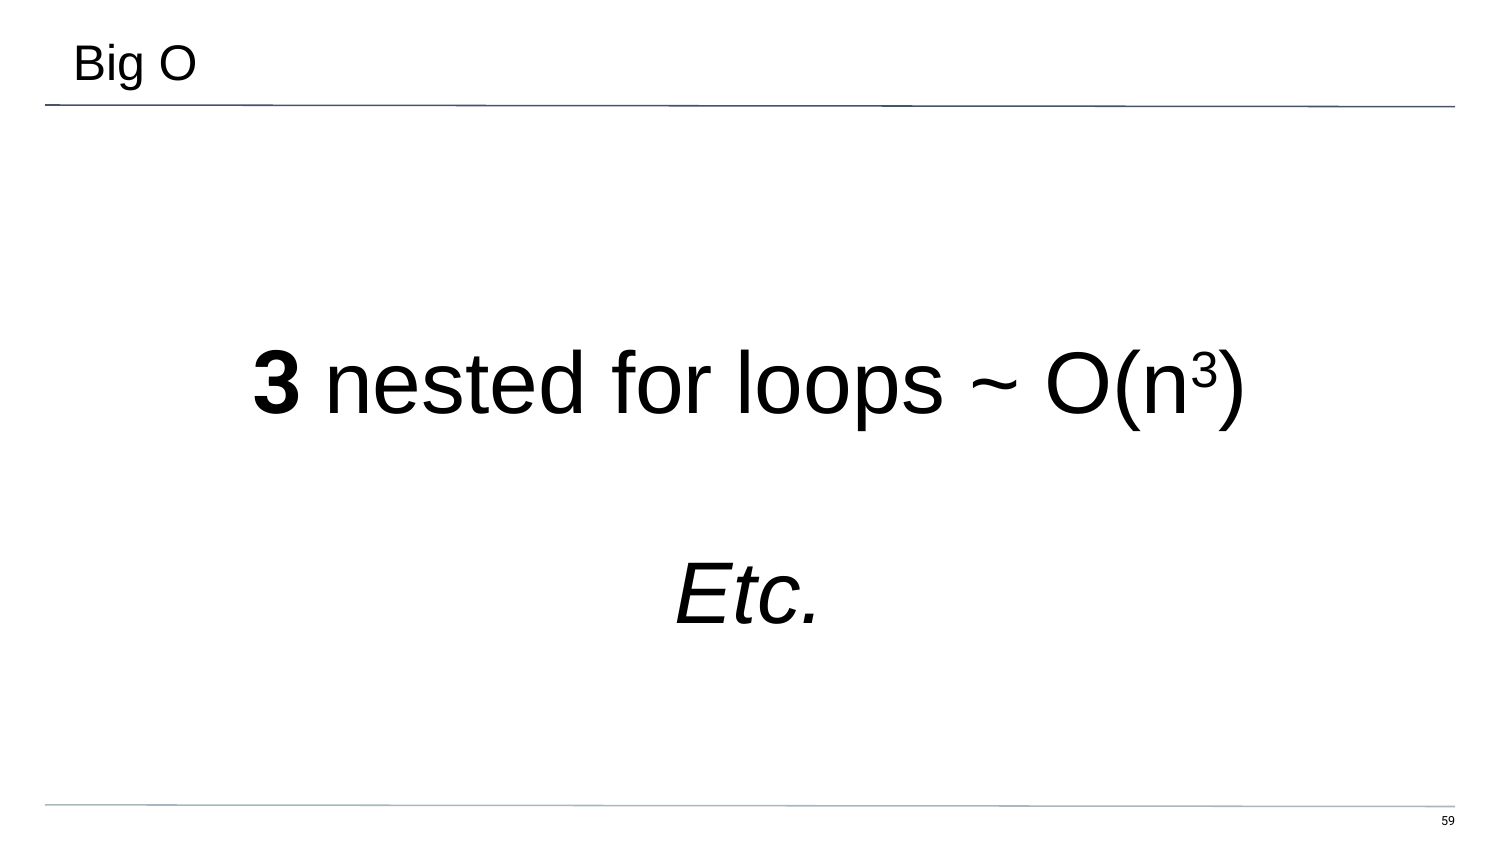

# Big O

3 nested for loops ~ O(n3)

Etc.